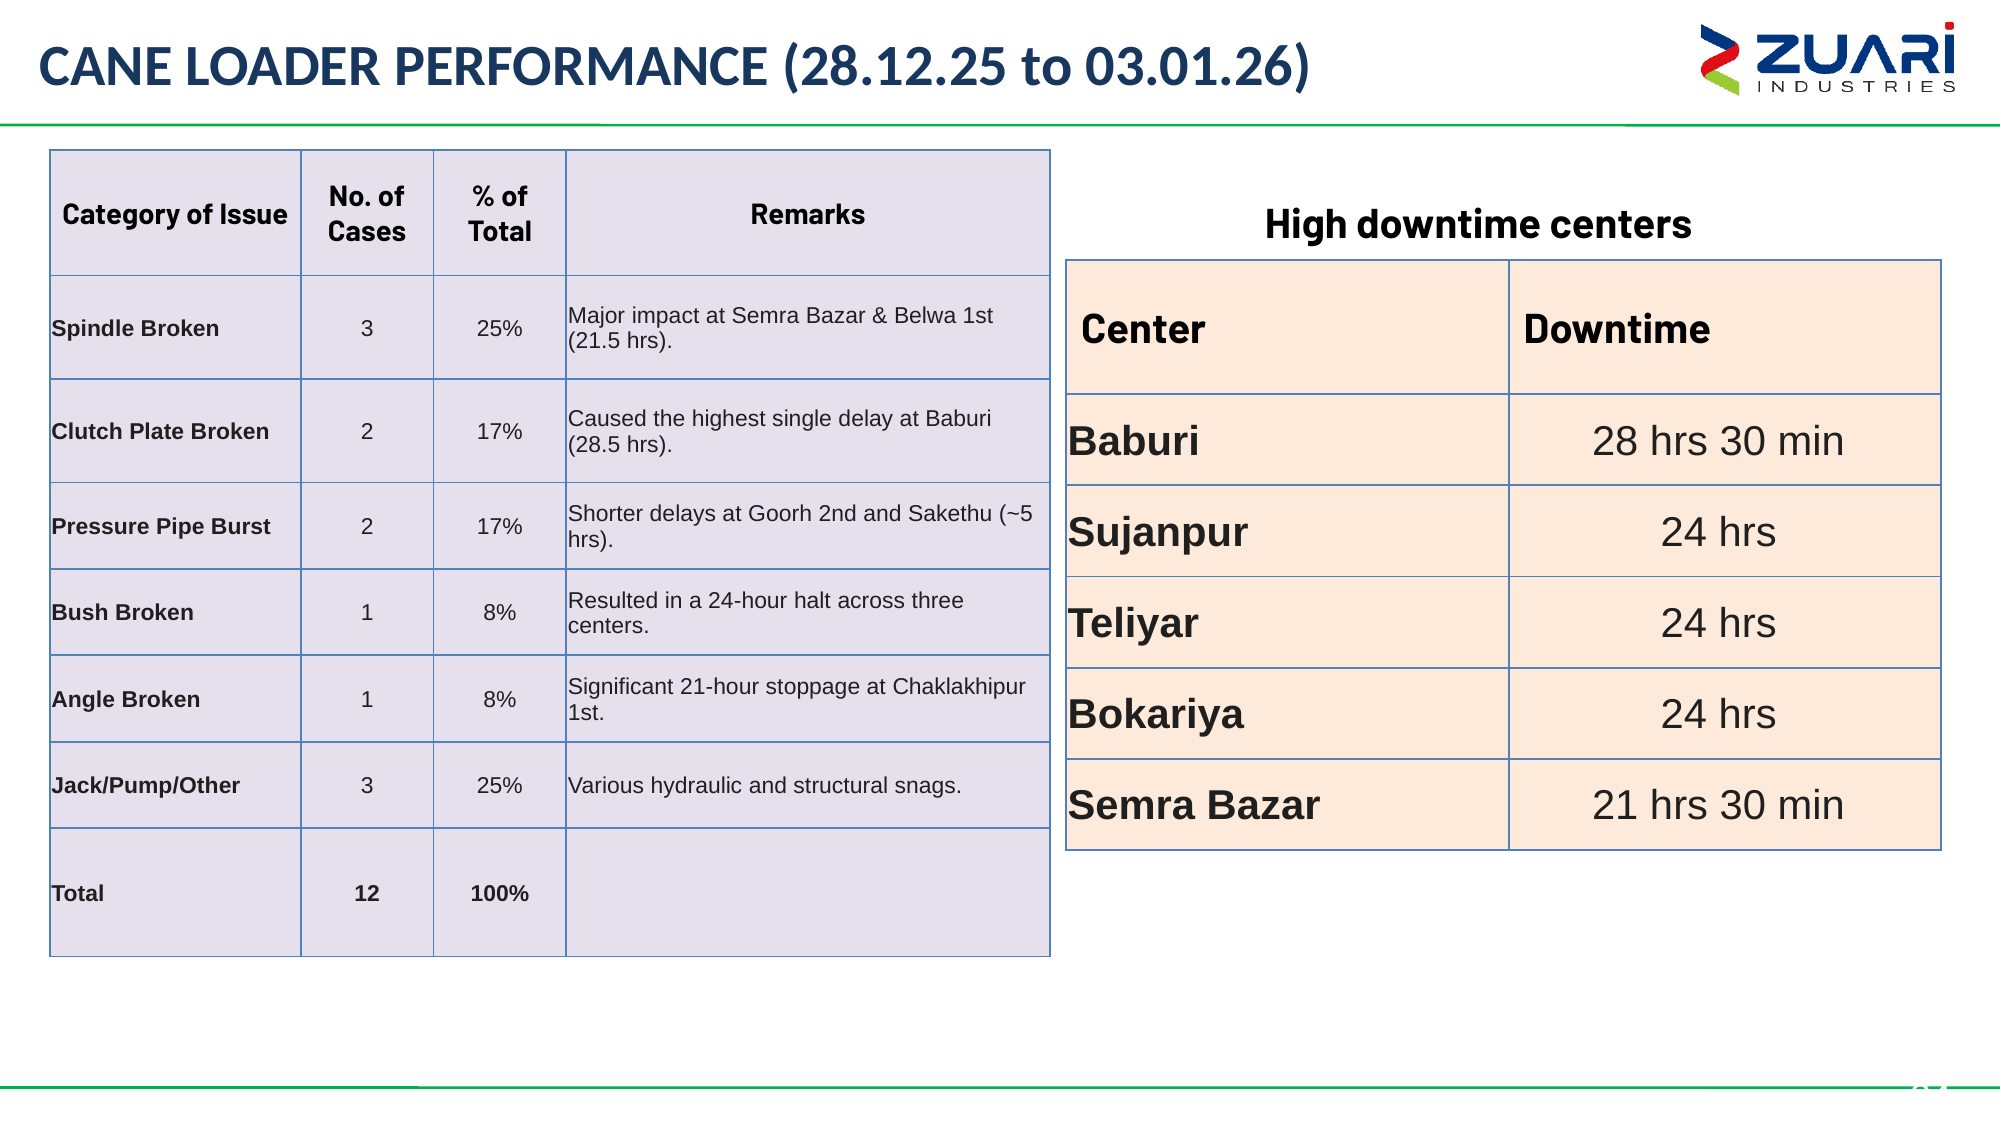

# CANE LOADER PERFORMANCE (28.12.25 to 03.01.26)
| Category of Issue | No. of Cases | % of Total | Remarks |
| --- | --- | --- | --- |
| Spindle Broken | 3 | 25% | Major impact at Semra Bazar & Belwa 1st (21.5 hrs). |
| Clutch Plate Broken | 2 | 17% | Caused the highest single delay at Baburi (28.5 hrs). |
| Pressure Pipe Burst | 2 | 17% | Shorter delays at Goorh 2nd and Sakethu (~5 hrs). |
| Bush Broken | 1 | 8% | Resulted in a 24-hour halt across three centers. |
| Angle Broken | 1 | 8% | Significant 21-hour stoppage at Chaklakhipur 1st. |
| Jack/Pump/Other | 3 | 25% | Various hydraulic and structural snags. |
| Total | 12 | 100% |  |
High downtime centers
| Center | Downtime |
| --- | --- |
| Baburi | 28 hrs 30 min |
| Sujanpur | 24 hrs |
| Teliyar | 24 hrs |
| Bokariya | 24 hrs |
| Semra Bazar | 21 hrs 30 min |
24